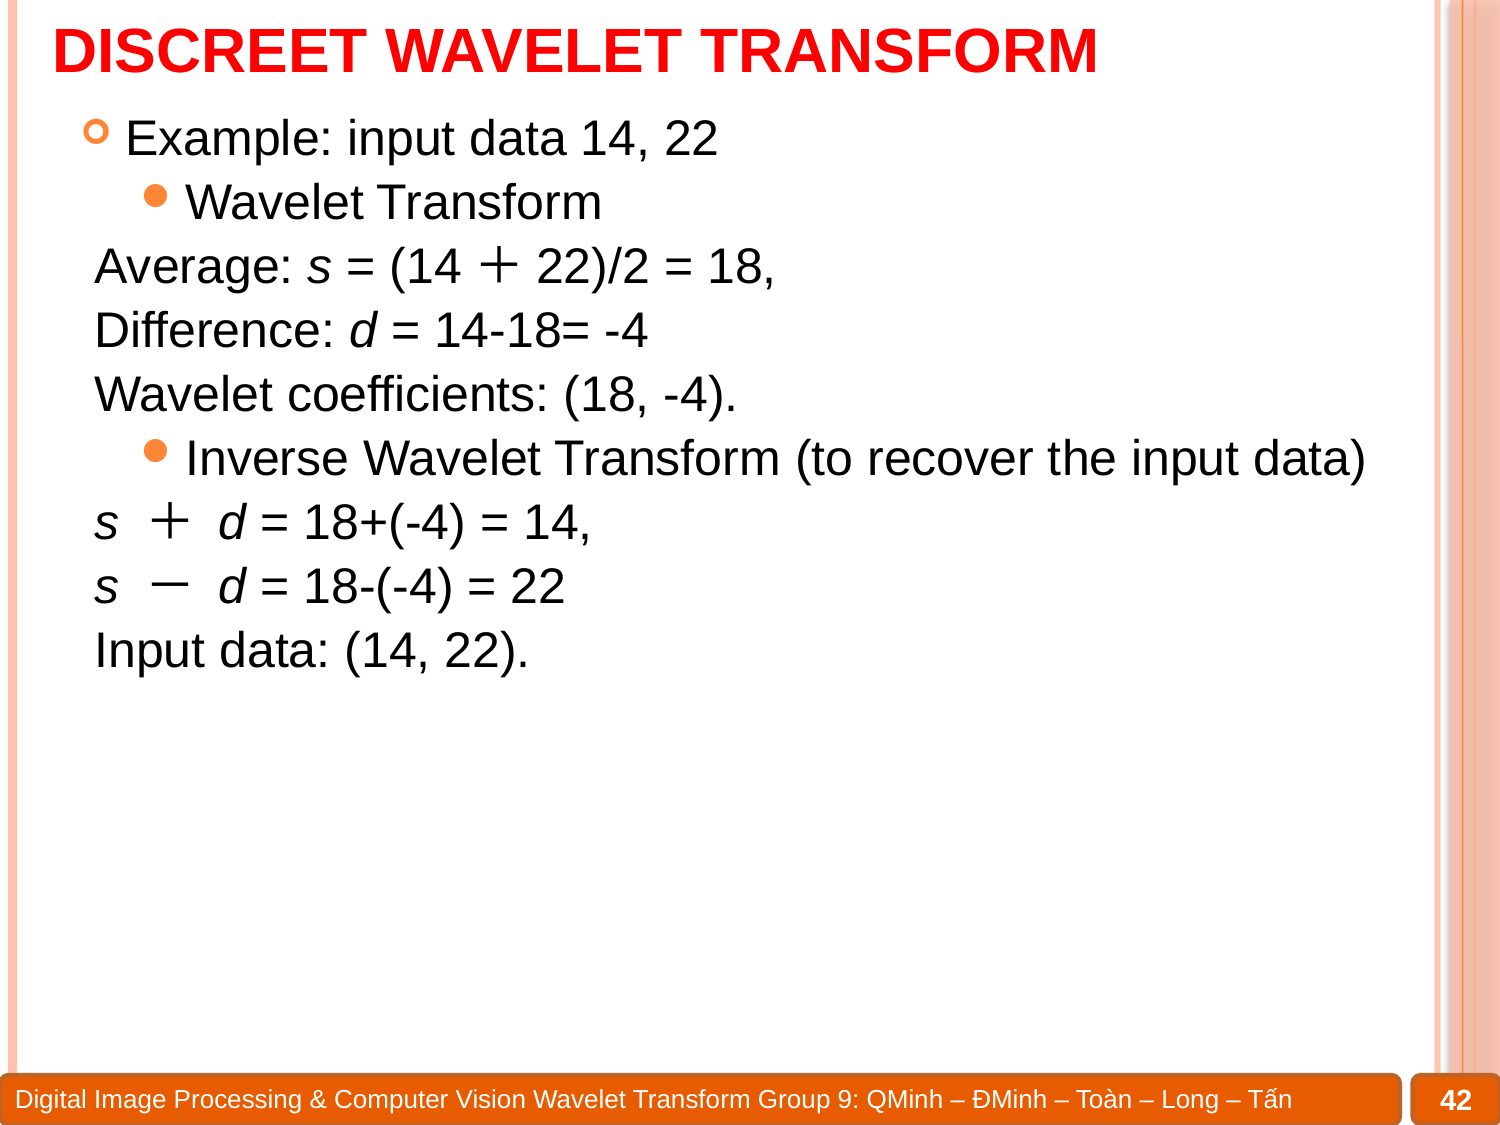

# DISCREET WAVELET TRANSFORM
Example: input data 14, 22
Wavelet Transform
 Average: s = (14＋22)/2 = 18,
 Difference: d = 14-18= -4
 Wavelet coefficients: (18, -4).
Inverse Wavelet Transform (to recover the input data)
 s ＋ d = 18+(-4) = 14,
 s － d = 18-(-4) = 22
 Input data: (14, 22).
42